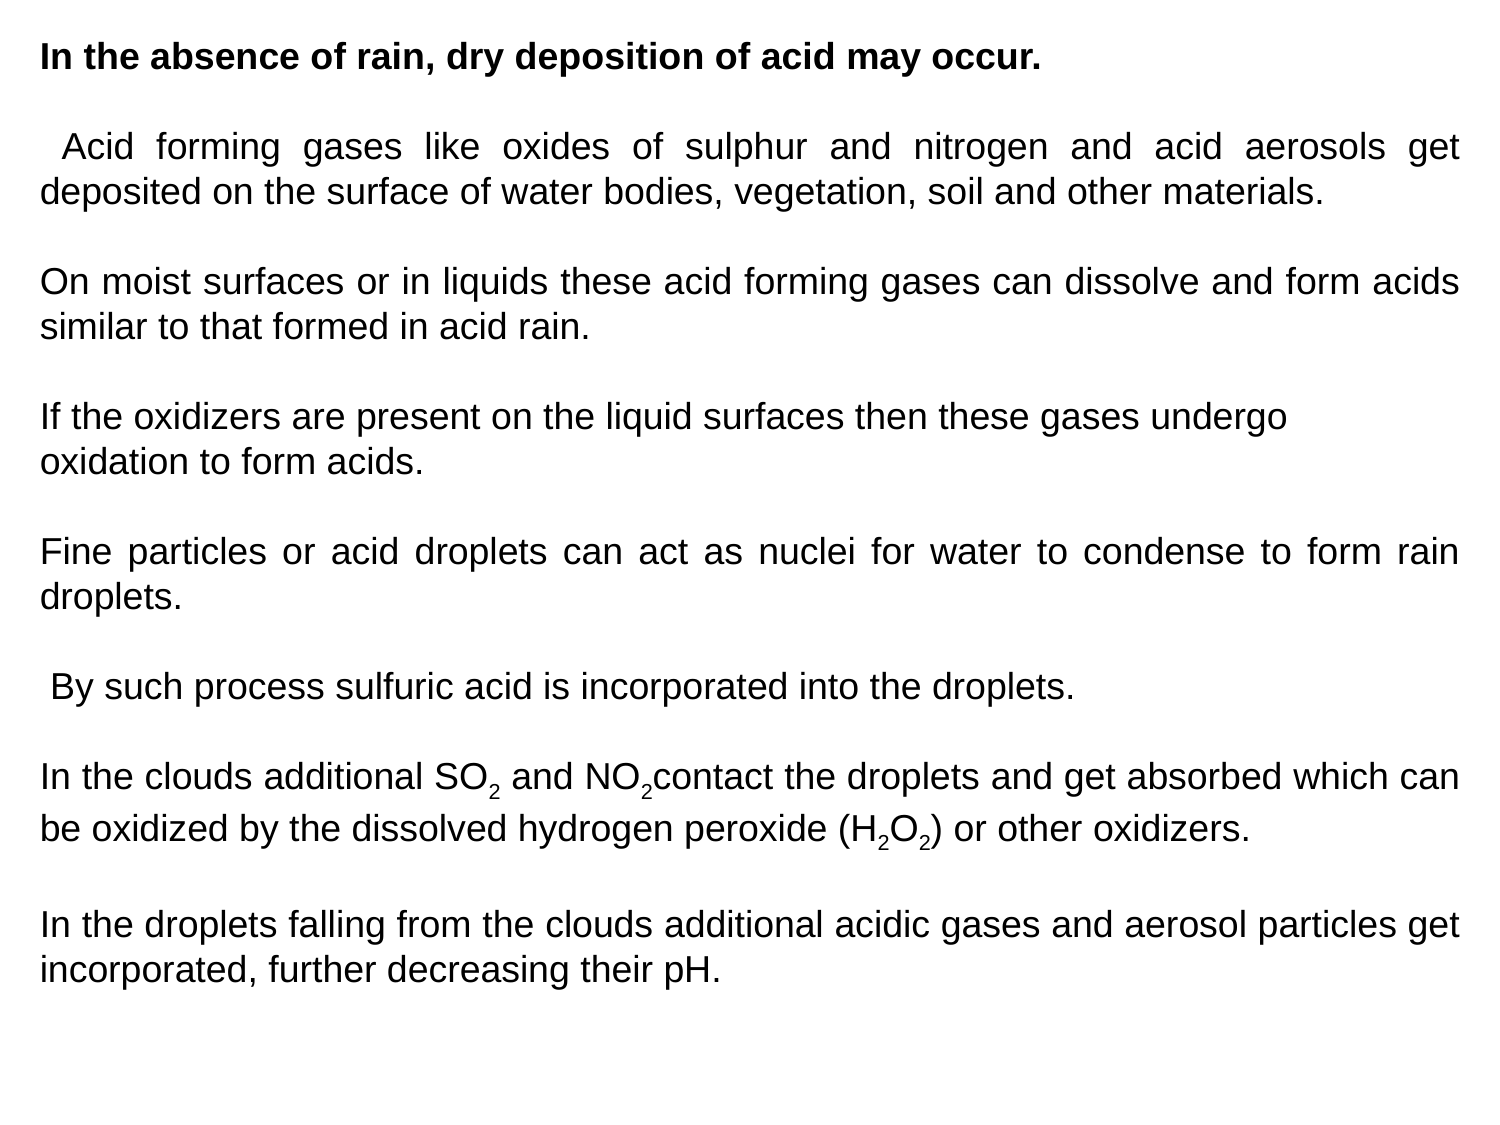

In the absence of rain, dry deposition of acid may occur.

 Acid forming gases like oxides of sulphur and nitrogen and acid aerosols get deposited on the surface of water bodies, vegetation, soil and other materials.

On moist surfaces or in liquids these acid forming gases can dissolve and form acids similar to that formed in acid rain.

If the oxidizers are present on the liquid surfaces then these gases undergo
oxidation to form acids.

Fine particles or acid droplets can act as nuclei for water to condense to form rain droplets.

 By such process sulfuric acid is incorporated into the droplets.

In the clouds additional SO2 and NO2contact the droplets and get absorbed which can be oxidized by the dissolved hydrogen peroxide (H2O2) or other oxidizers.

In the droplets falling from the clouds additional acidic gases and aerosol particles get incorporated, further decreasing their pH.